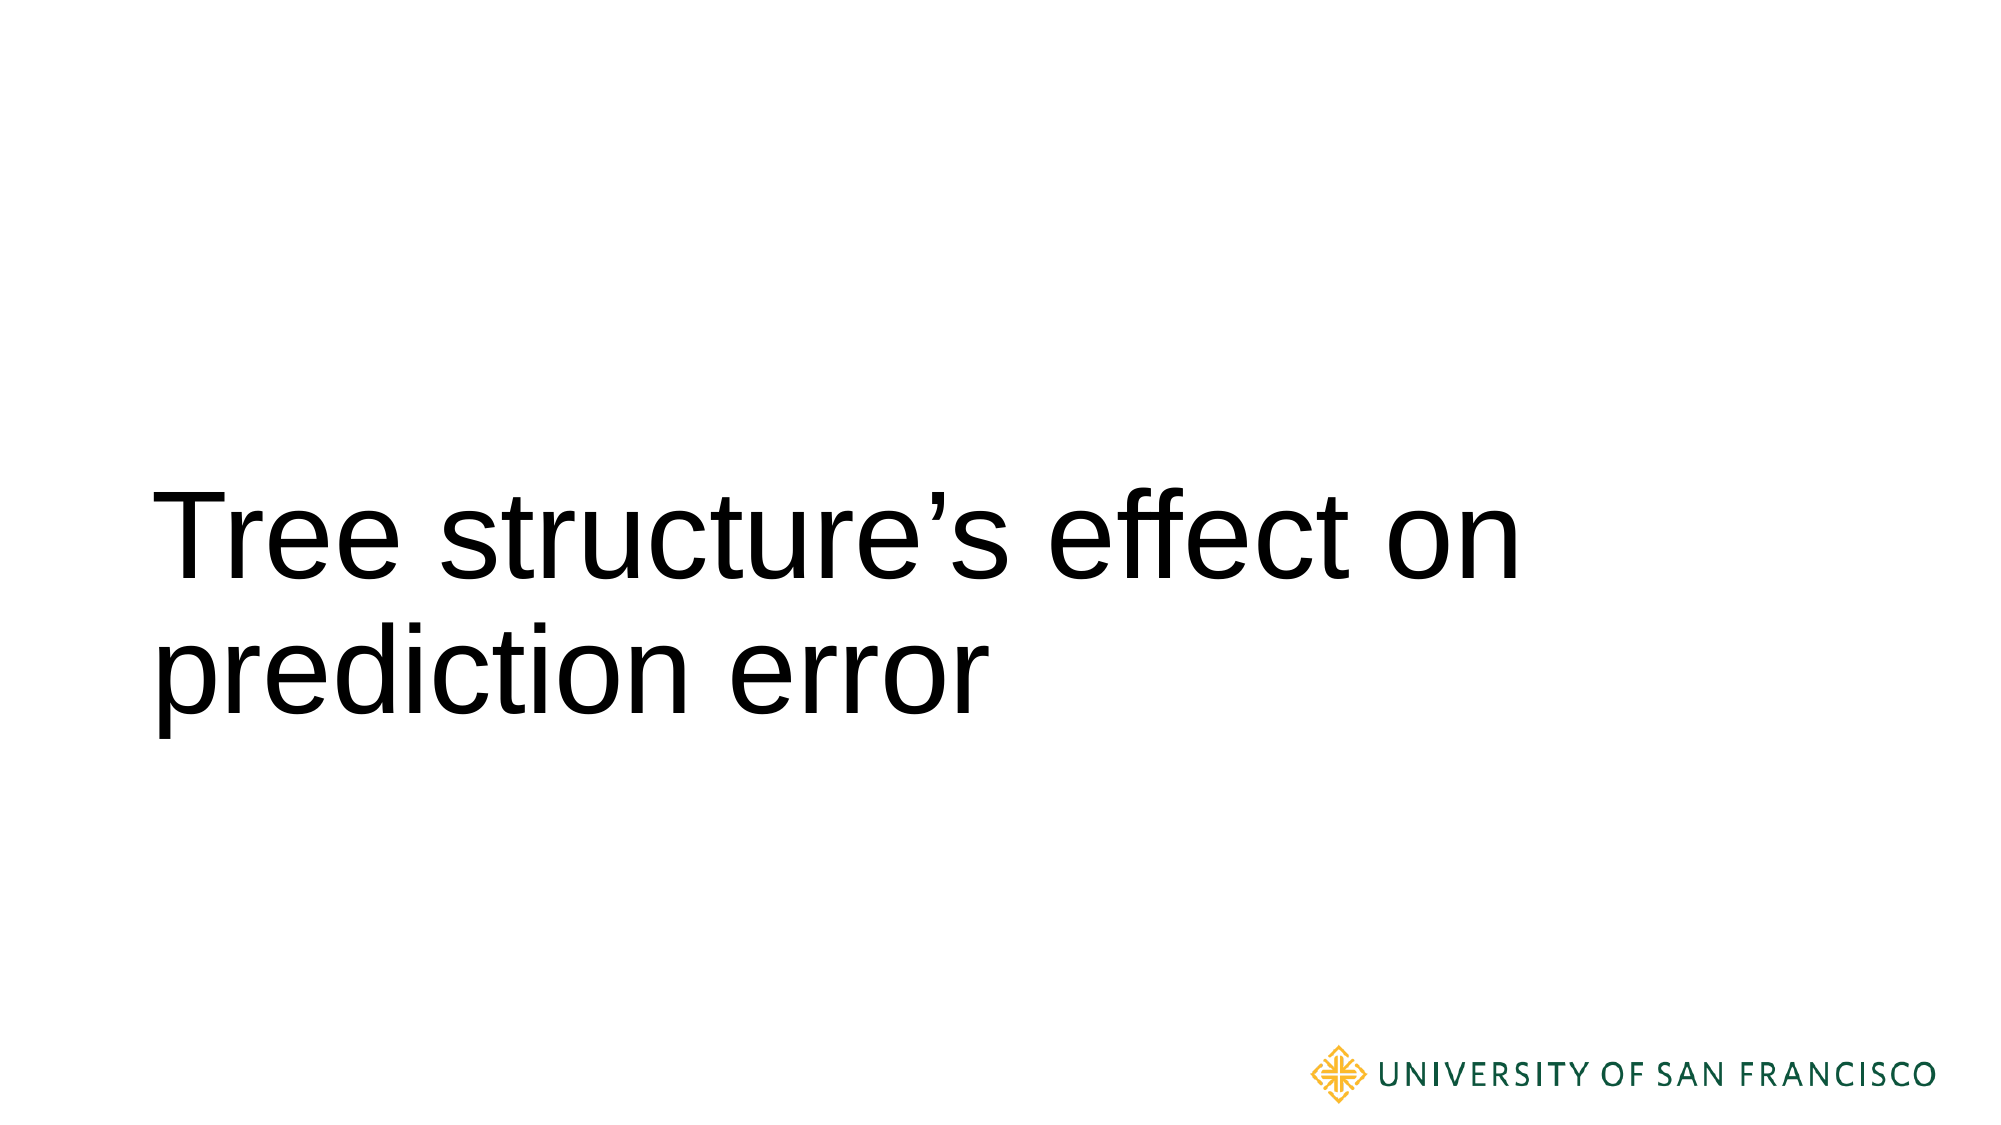

# Tree structure’s effect on prediction error